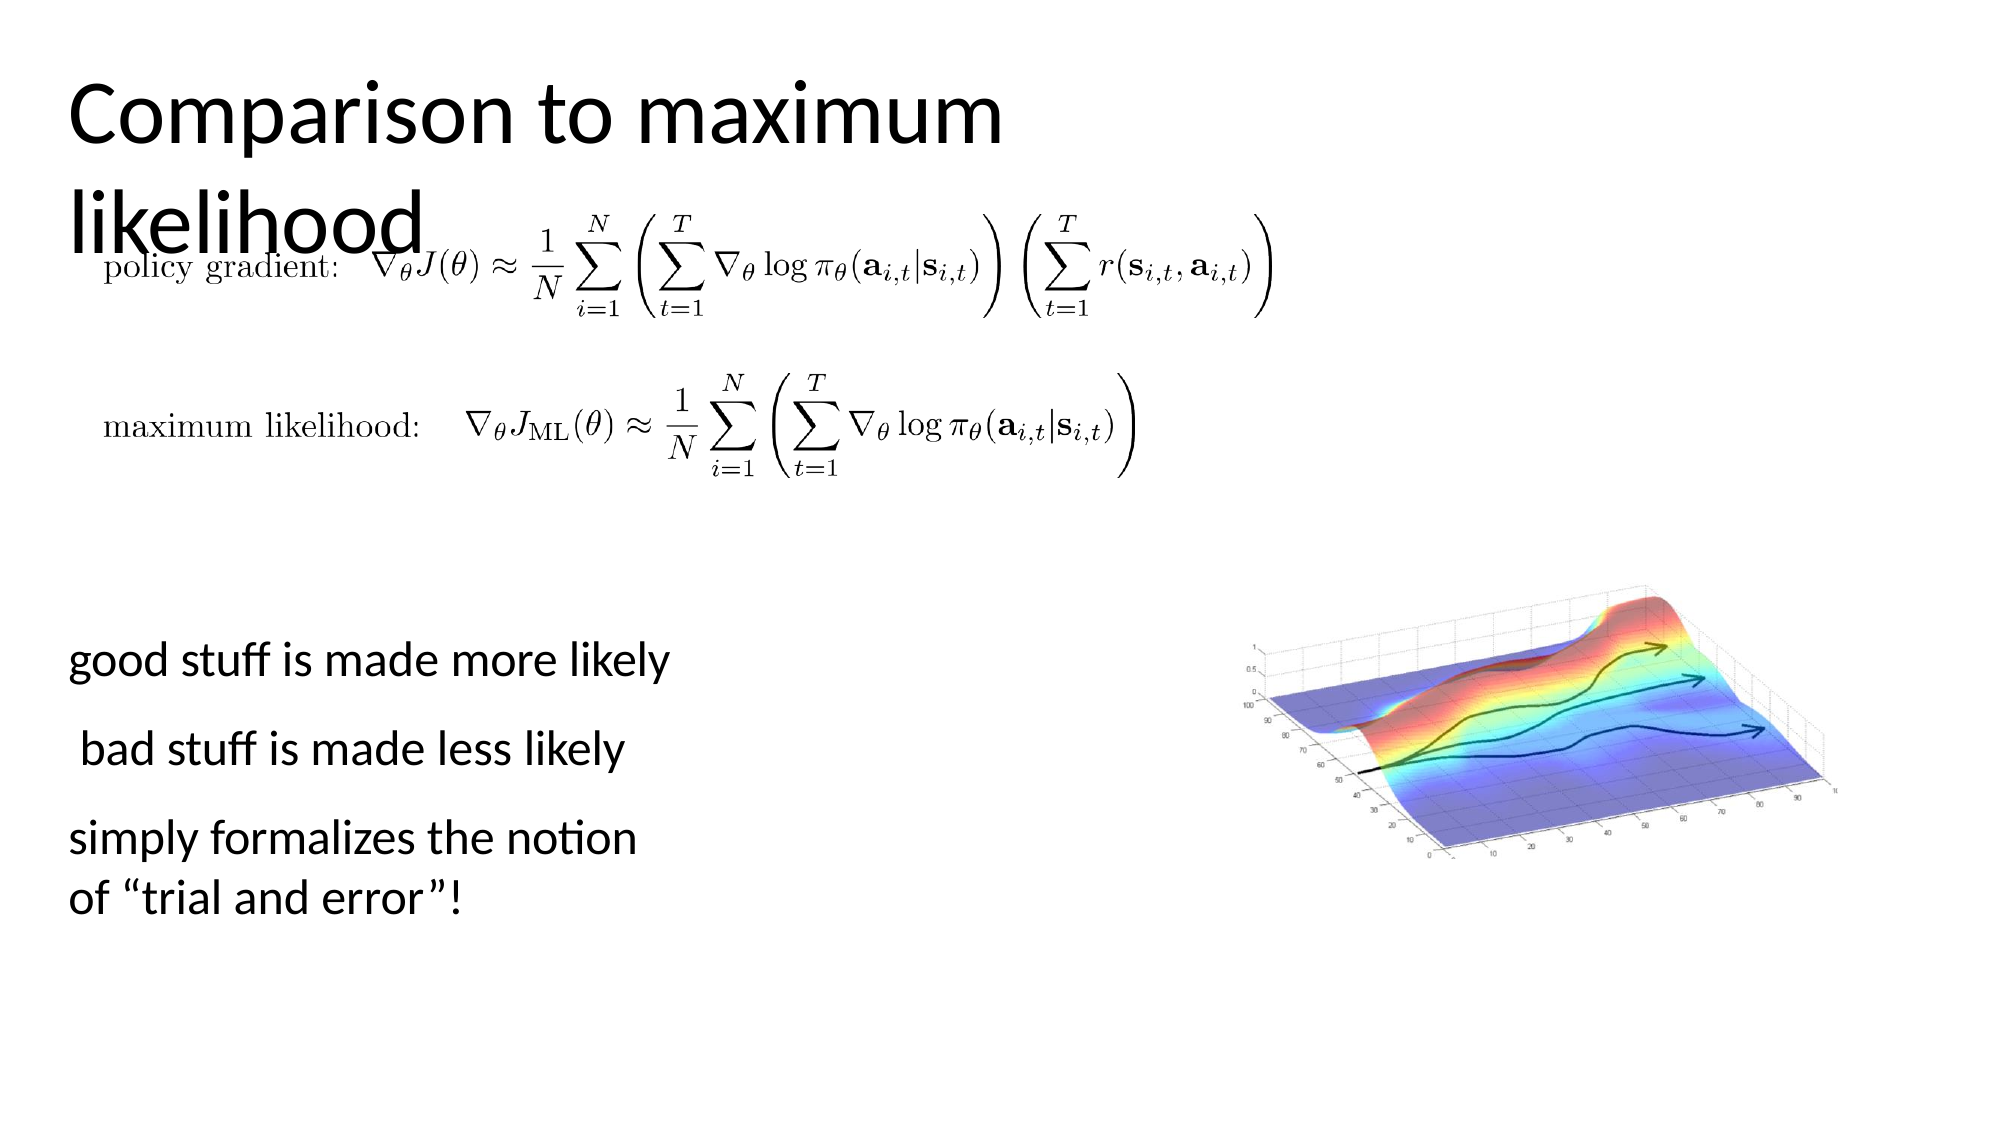

# Comparison to maximum likelihood

good stuff is made more likely  bad stuff is made less likely
simply formalizes the notion of “trial and error”!